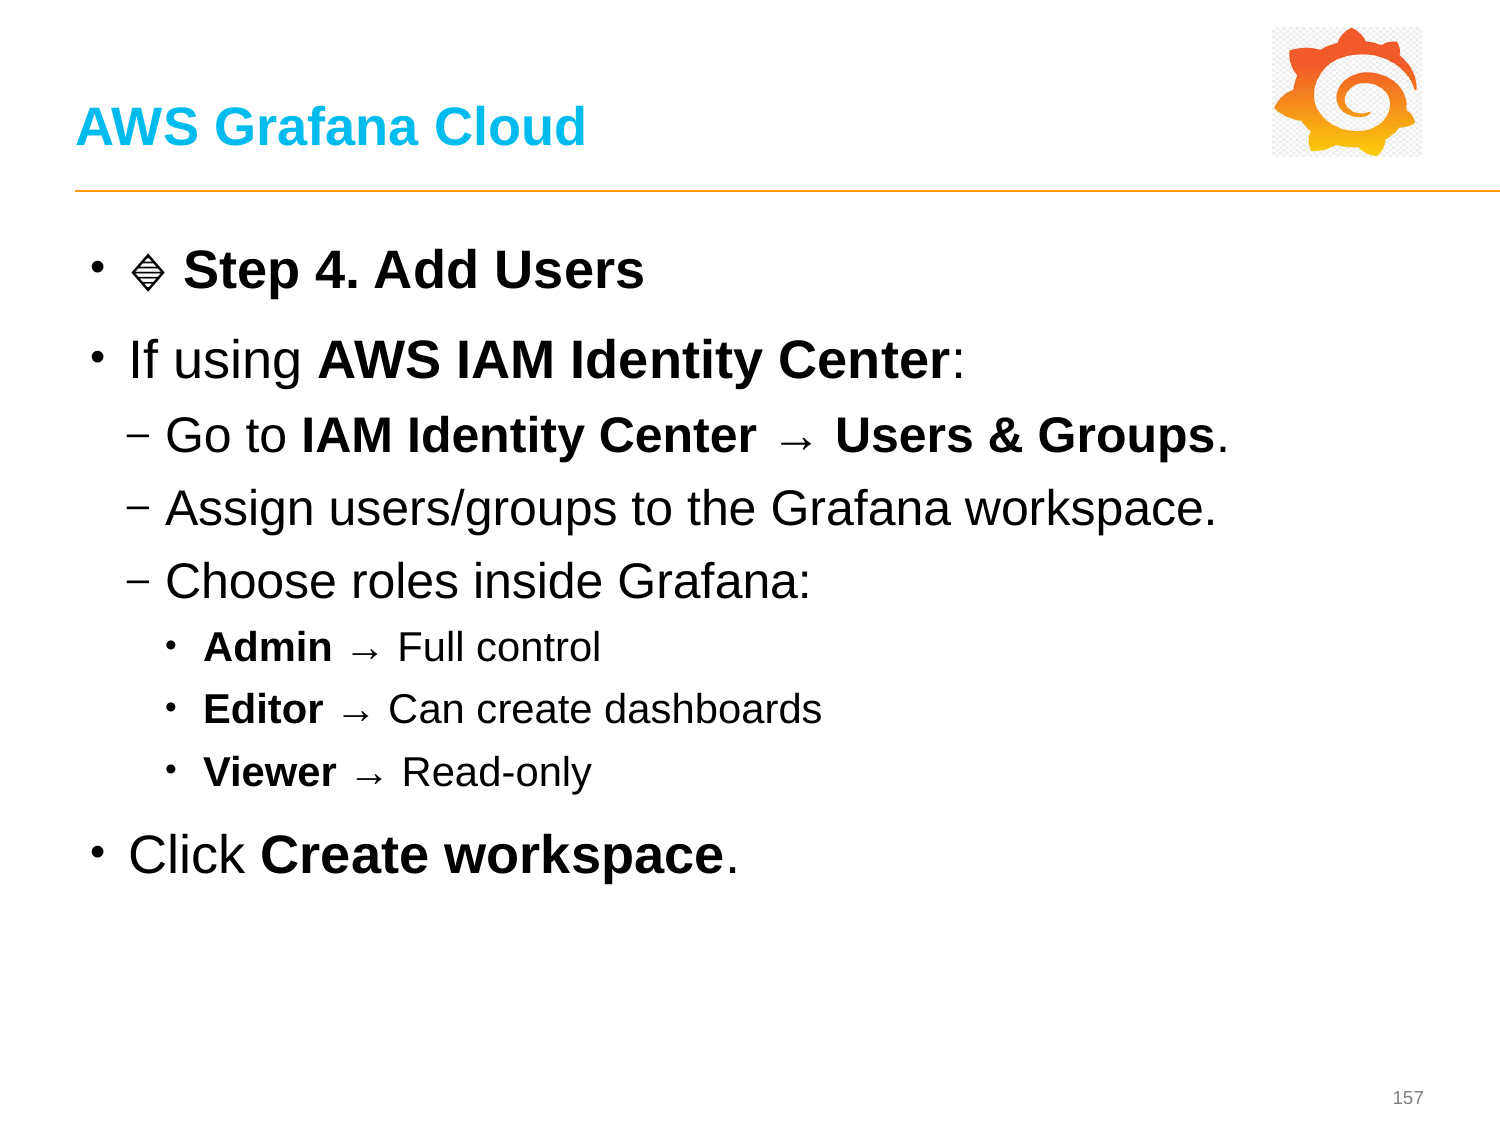

# AWS Grafana Cloud
🔹 Step 4. Add Users
If using AWS IAM Identity Center:
Go to IAM Identity Center → Users & Groups.
Assign users/groups to the Grafana workspace.
Choose roles inside Grafana:
Admin → Full control
Editor → Can create dashboards
Viewer → Read-only
Click Create workspace.